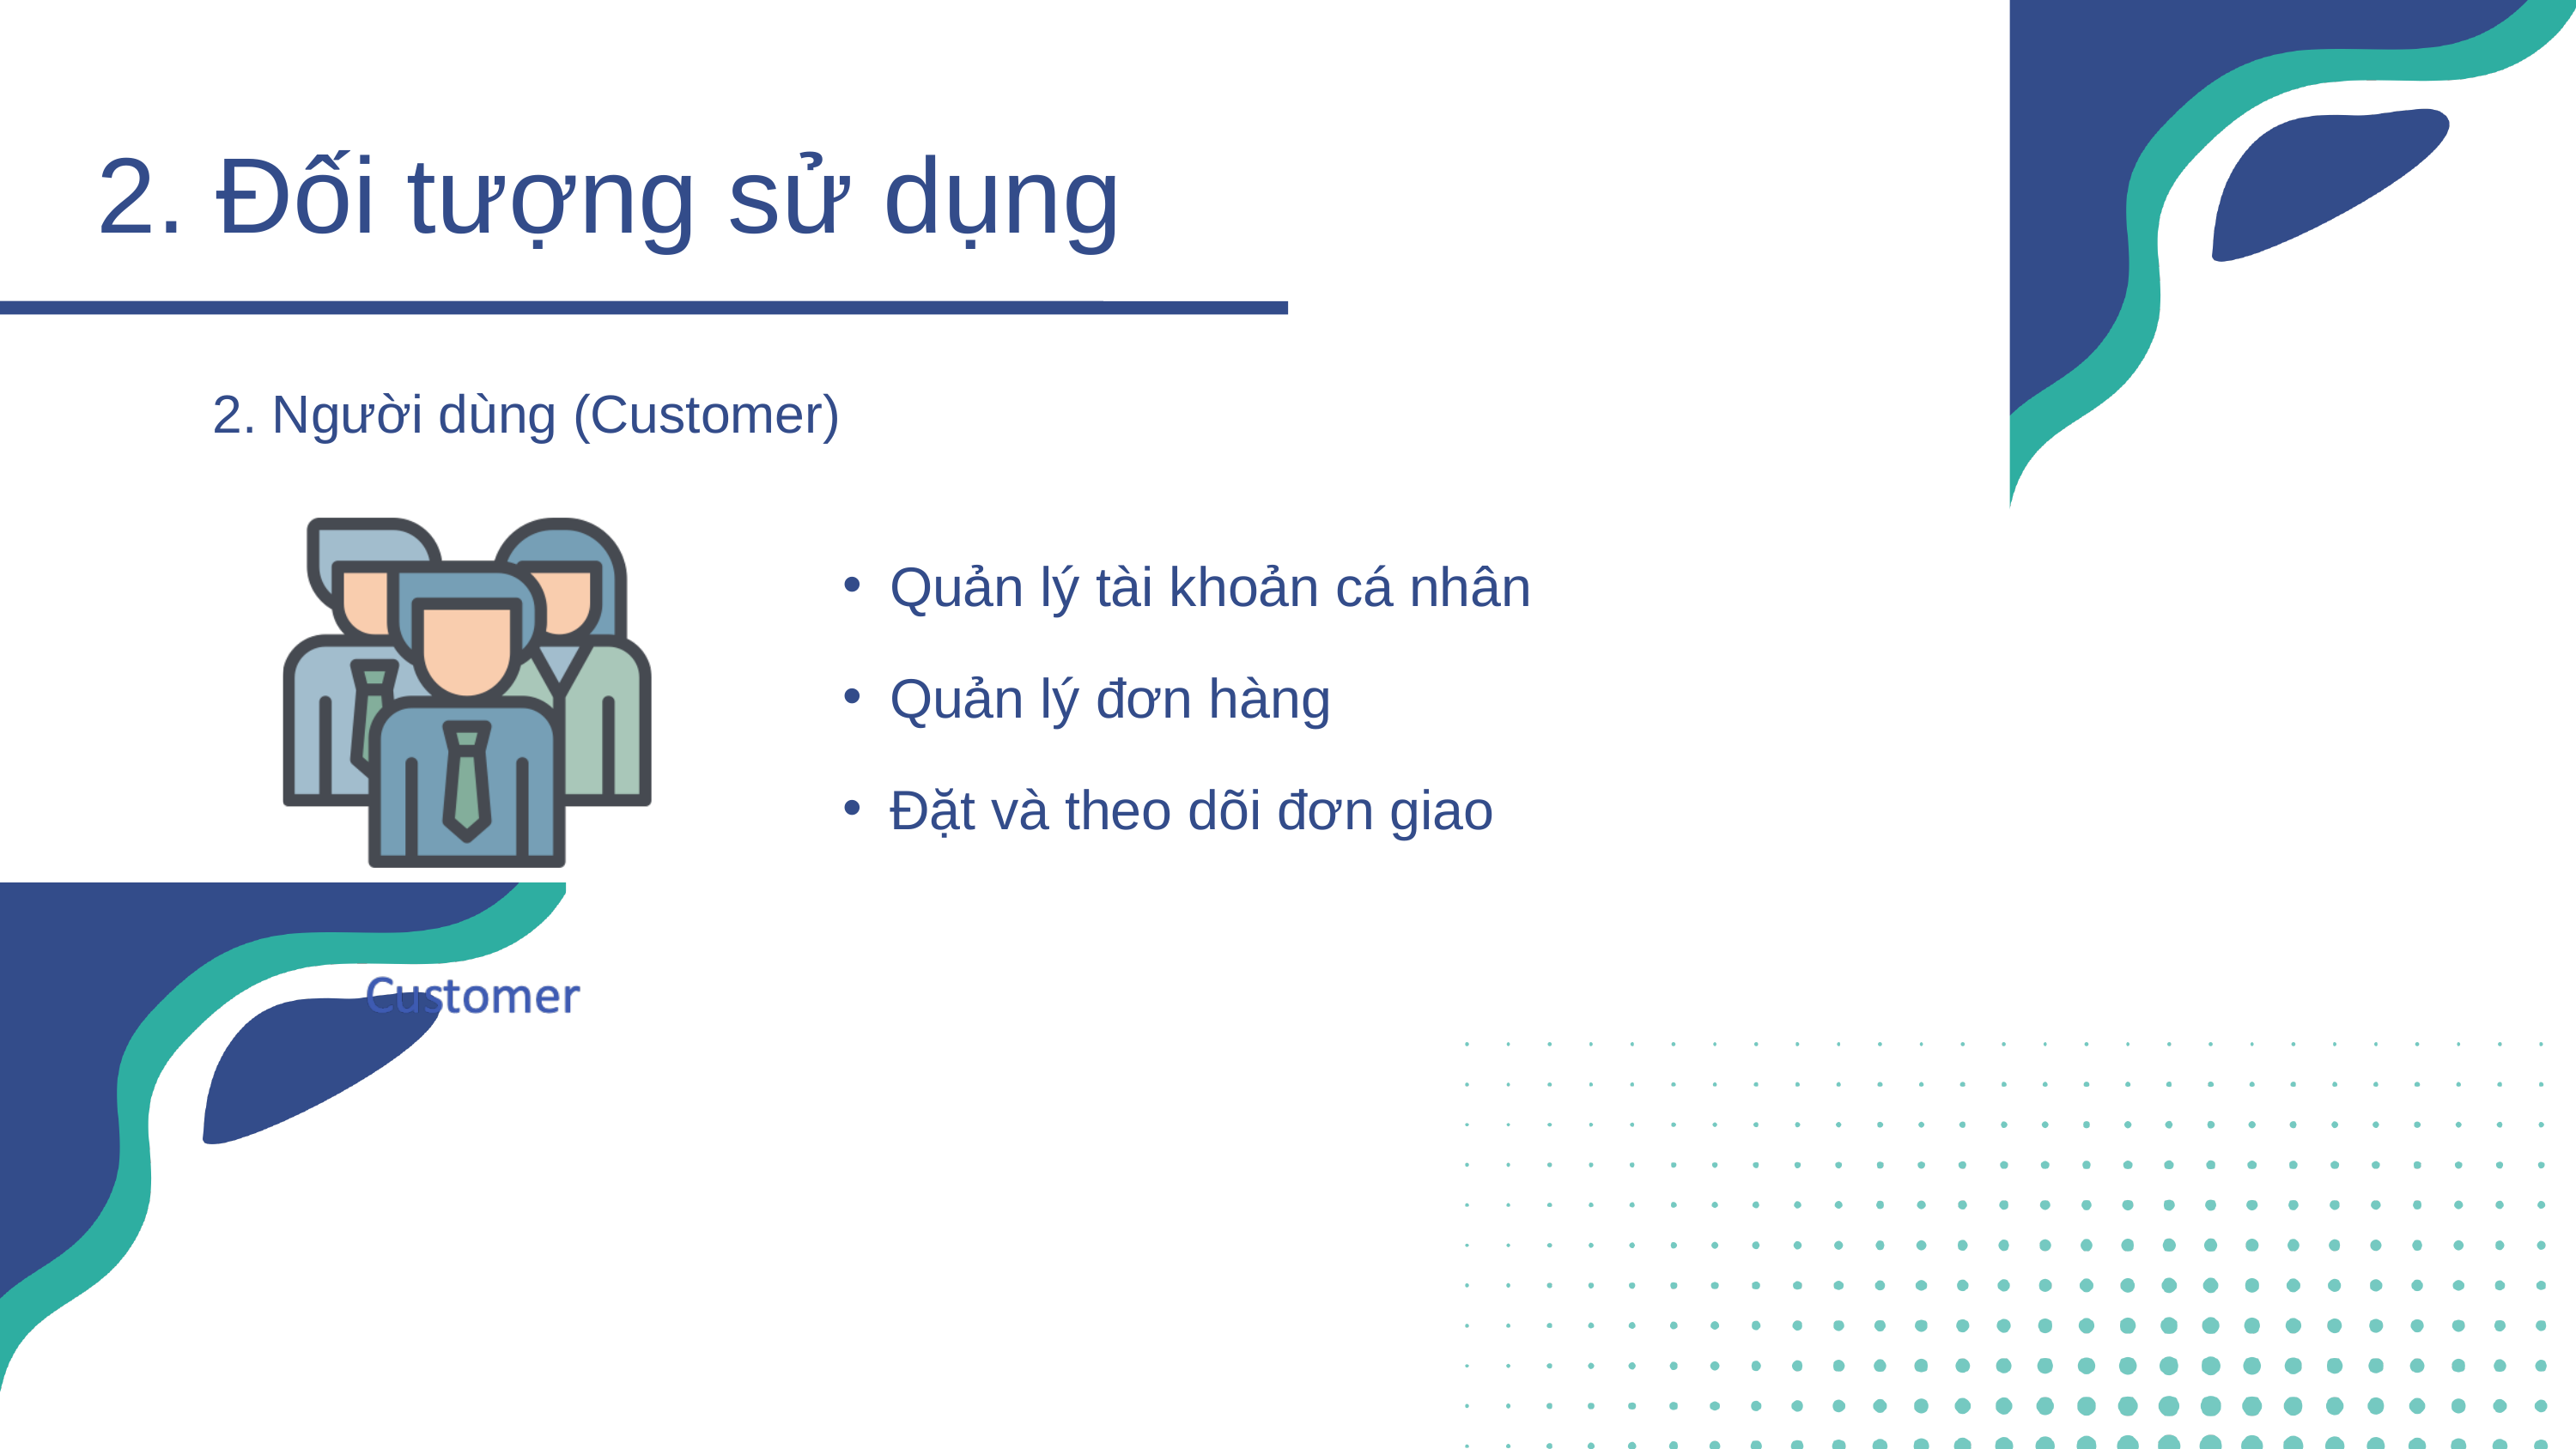

2. Đối tượng sử dụng

2. Người dùng (Customer)
Quản lý tài khoản cá nhân
Quản lý đơn hàng
Đặt và theo dõi đơn giao